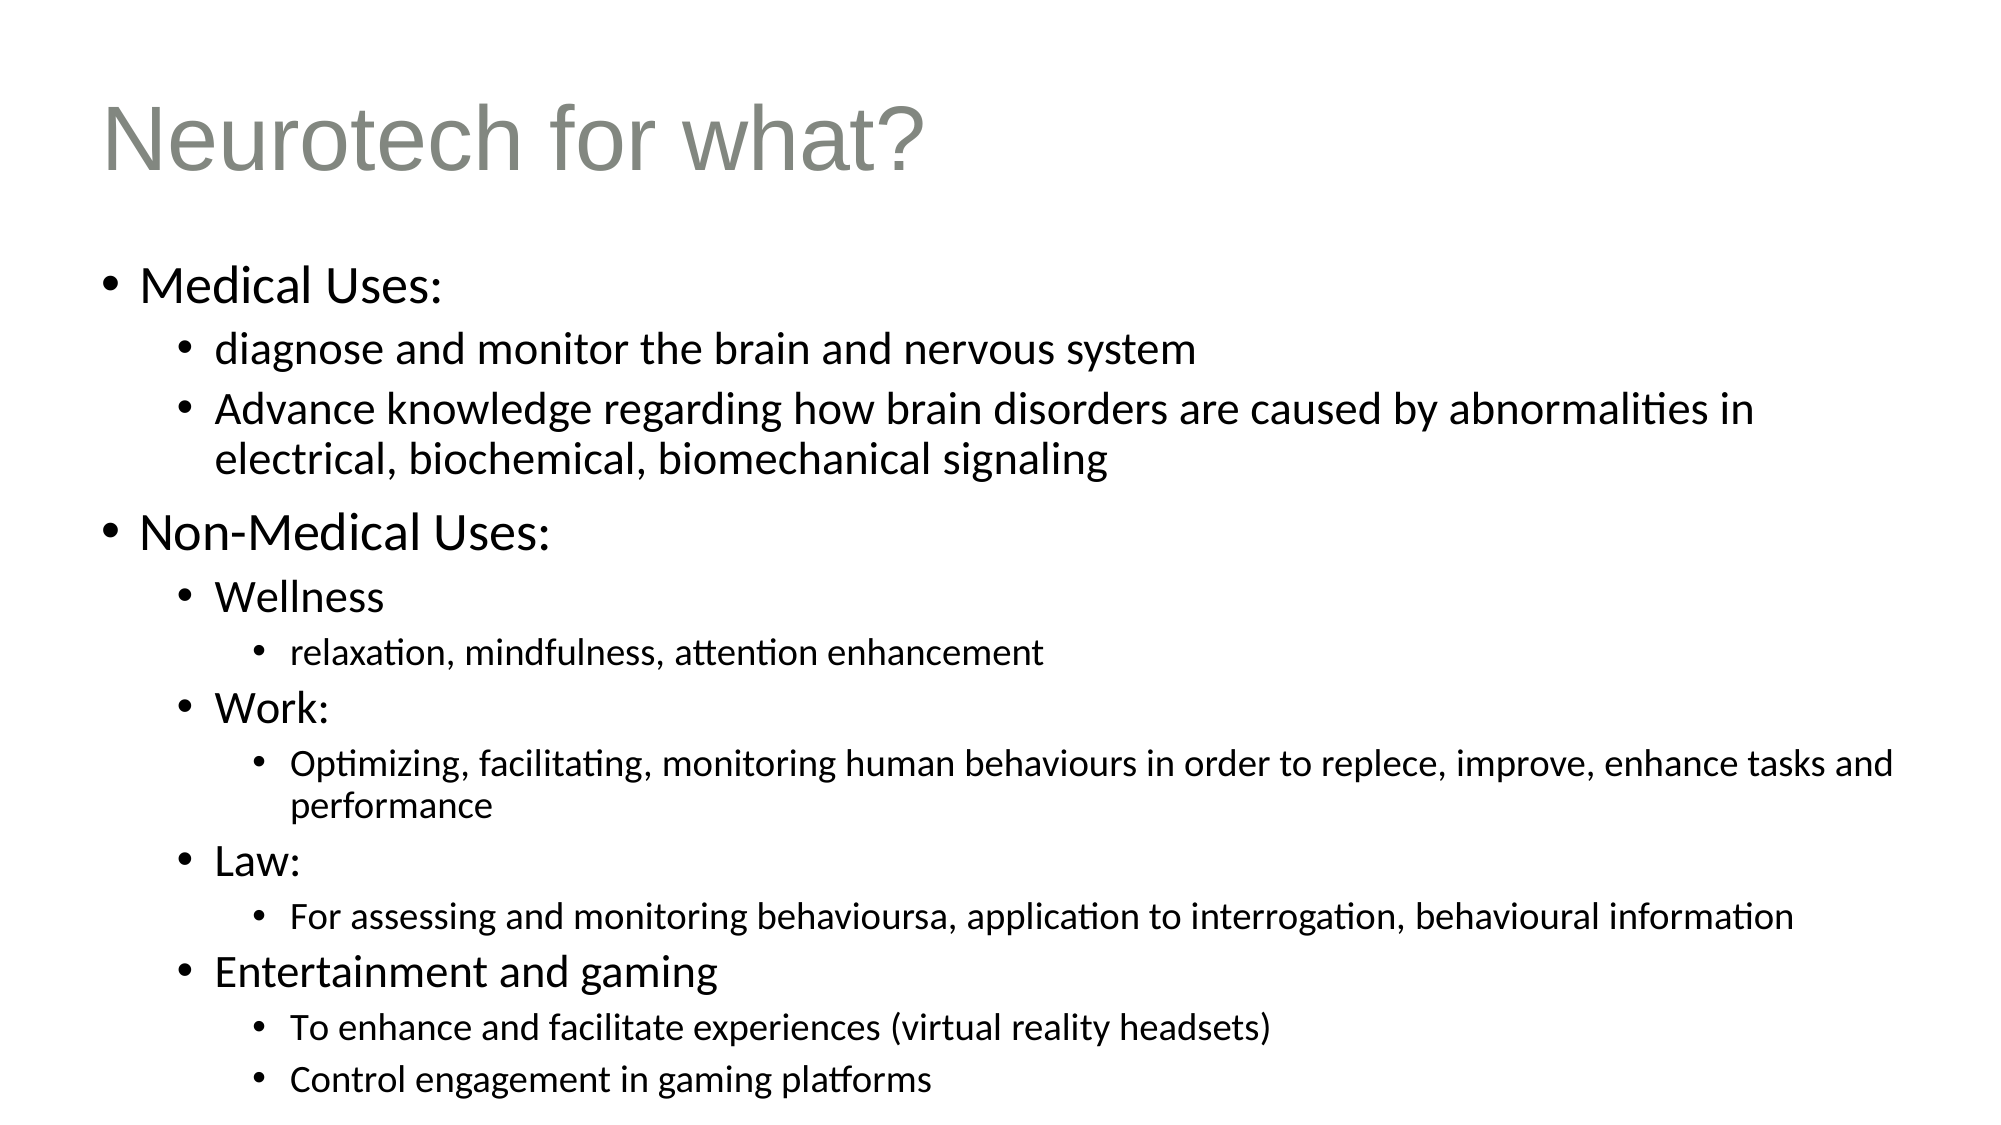

# Neurotech for what?
Medical Uses:
diagnose and monitor the brain and nervous system
Advance knowledge regarding how brain disorders are caused by abnormalities in electrical, biochemical, biomechanical signaling
Non-Medical Uses:
Wellness
relaxation, mindfulness, attention enhancement
Work:
Optimizing, facilitating, monitoring human behaviours in order to replece, improve, enhance tasks and performance
Law:
For assessing and monitoring behavioursa, application to interrogation, behavioural information
Entertainment and gaming
To enhance and facilitate experiences (virtual reality headsets)
Control engagement in gaming platforms